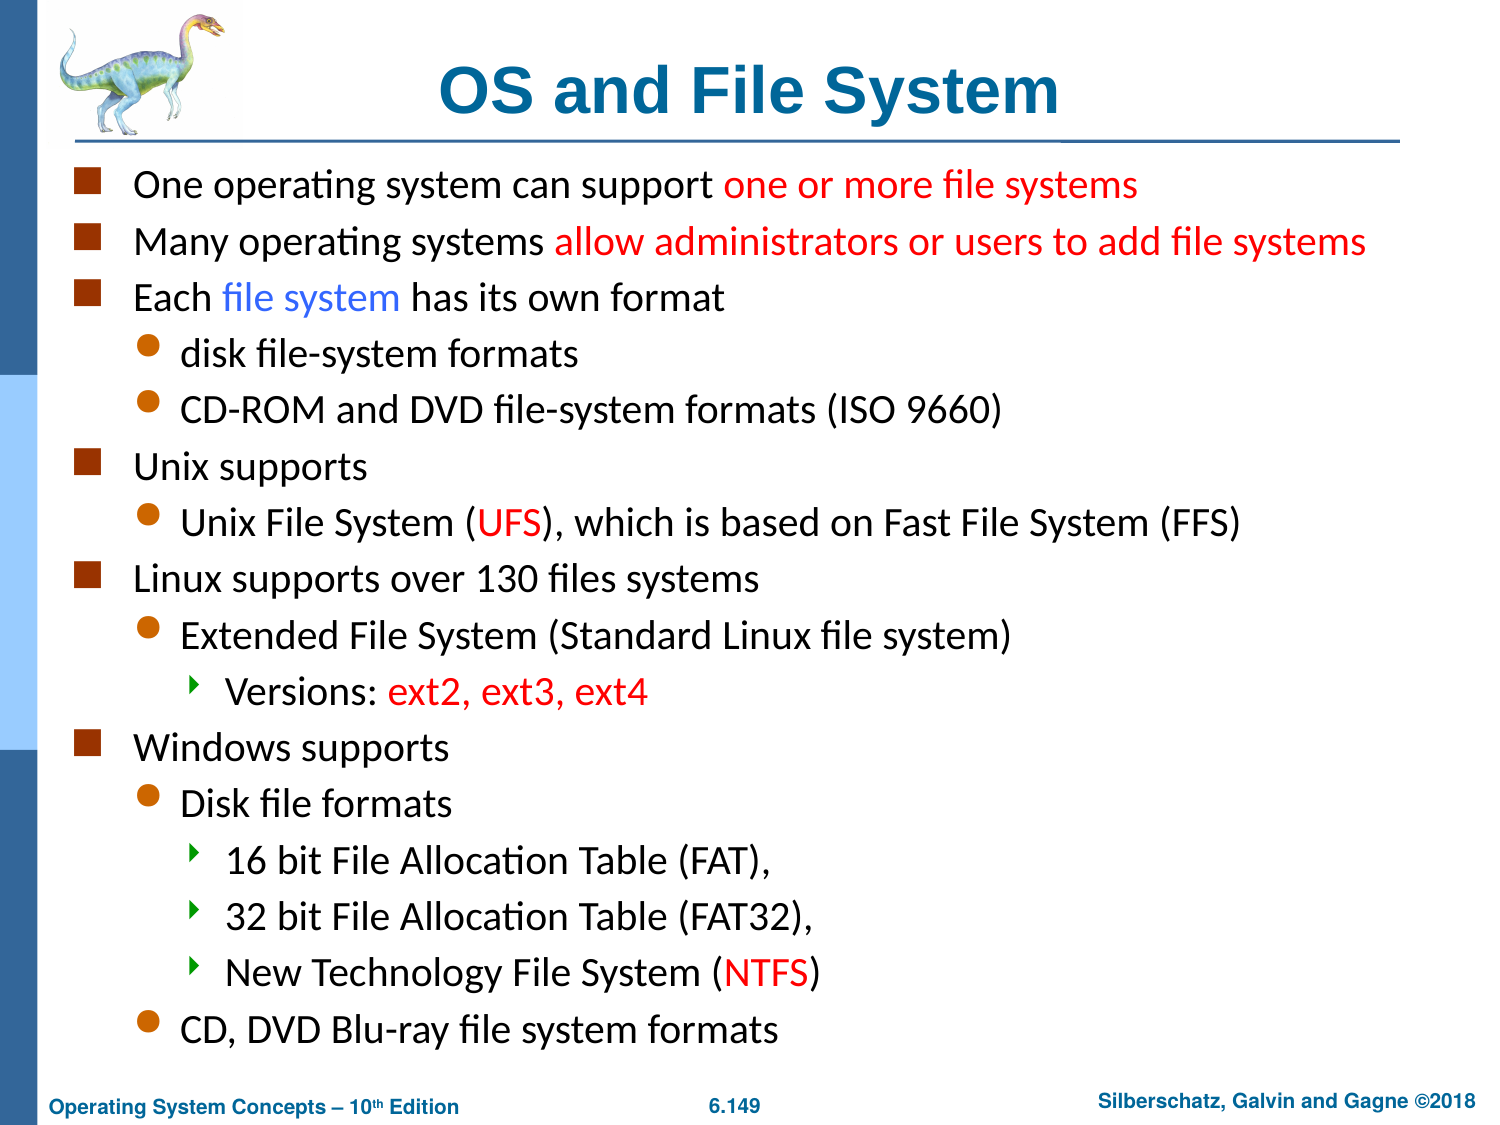

# OS and File System
One operating system can support one or more file systems
Many operating systems allow administrators or users to add file systems
Each file system has its own format
disk file-system formats
CD-ROM and DVD file-system formats (ISO 9660)
Unix supports
Unix File System (UFS), which is based on Fast File System (FFS)
Linux supports over 130 files systems
Extended File System (Standard Linux file system)
Versions: ext2, ext3, ext4
Windows supports
Disk file formats
16 bit File Allocation Table (FAT),
32 bit File Allocation Table (FAT32),
New Technology File System (NTFS)
CD, DVD Blu-ray file system formats